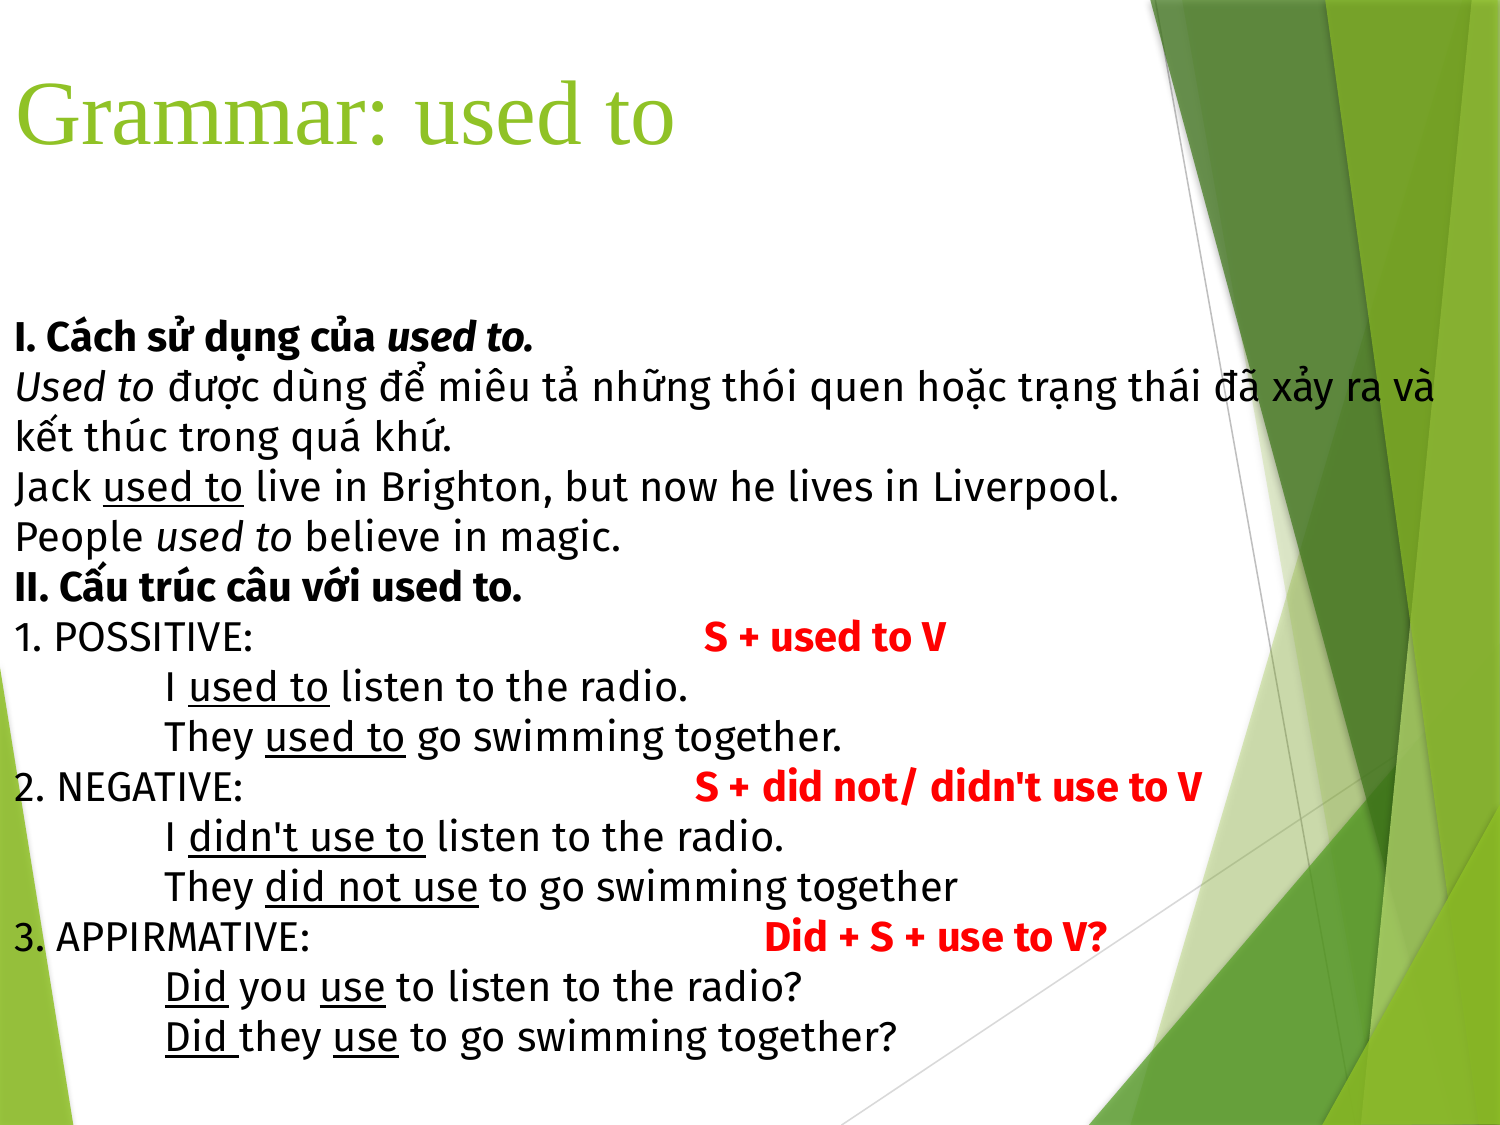

Grammar: used to
I. Cách sử dụng của used to.
Used to được dùng để miêu tả những thói quen hoặc trạng thái đã xảy ra và kết thúc trong quá khứ.
Jack used to live in Brighton, but now he lives in Liverpool.  
People used to believe in magic.  
II. Cấu trúc câu với used to.
1. POSSITIVE:                                         S + used to V
	I used to listen to the radio.  
	They used to go swimming together.  
2. NEGATIVE:                                         S + did not/ didn't use to V
	I didn't use to listen to the radio.  
	They did not use to go swimming together
3. APPIRMATIVE:  			Did + S + use to V?
	Did you use to listen to the radio?  
	Did they use to go swimming together?